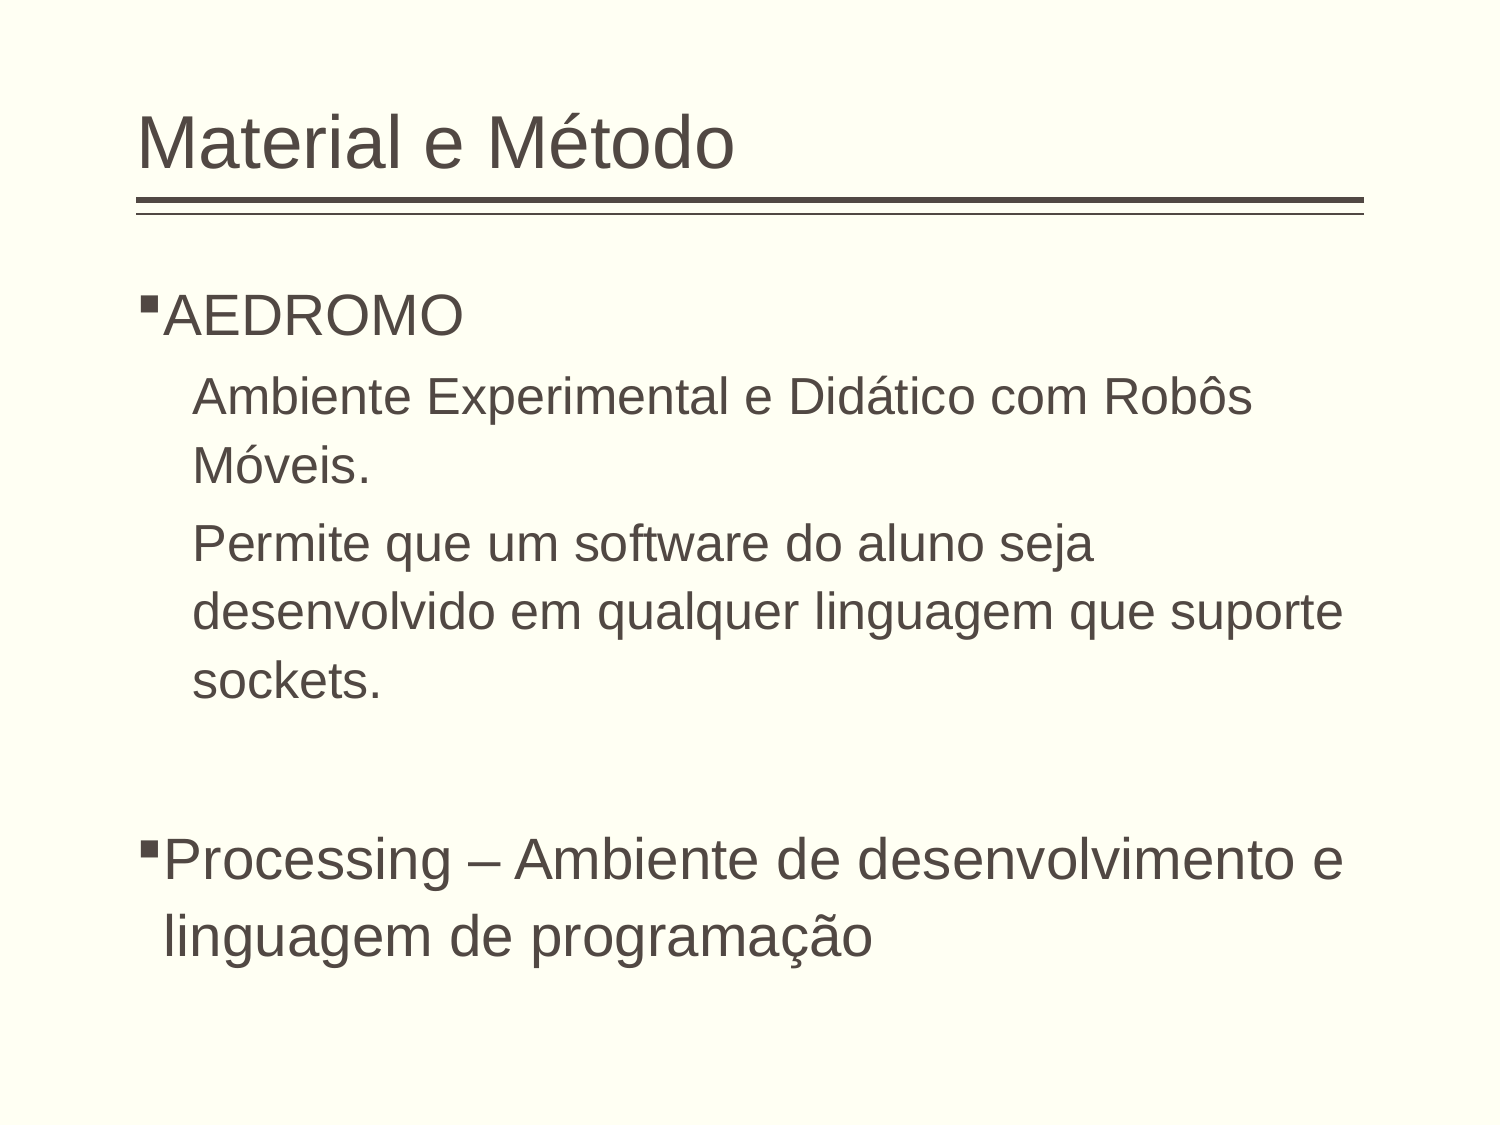

# Material e Método
AEDROMO
Ambiente Experimental e Didático com Robôs Móveis.
Permite que um software do aluno seja desenvolvido em qualquer linguagem que suporte sockets.

Processing – Ambiente de desenvolvimento e linguagem de programação